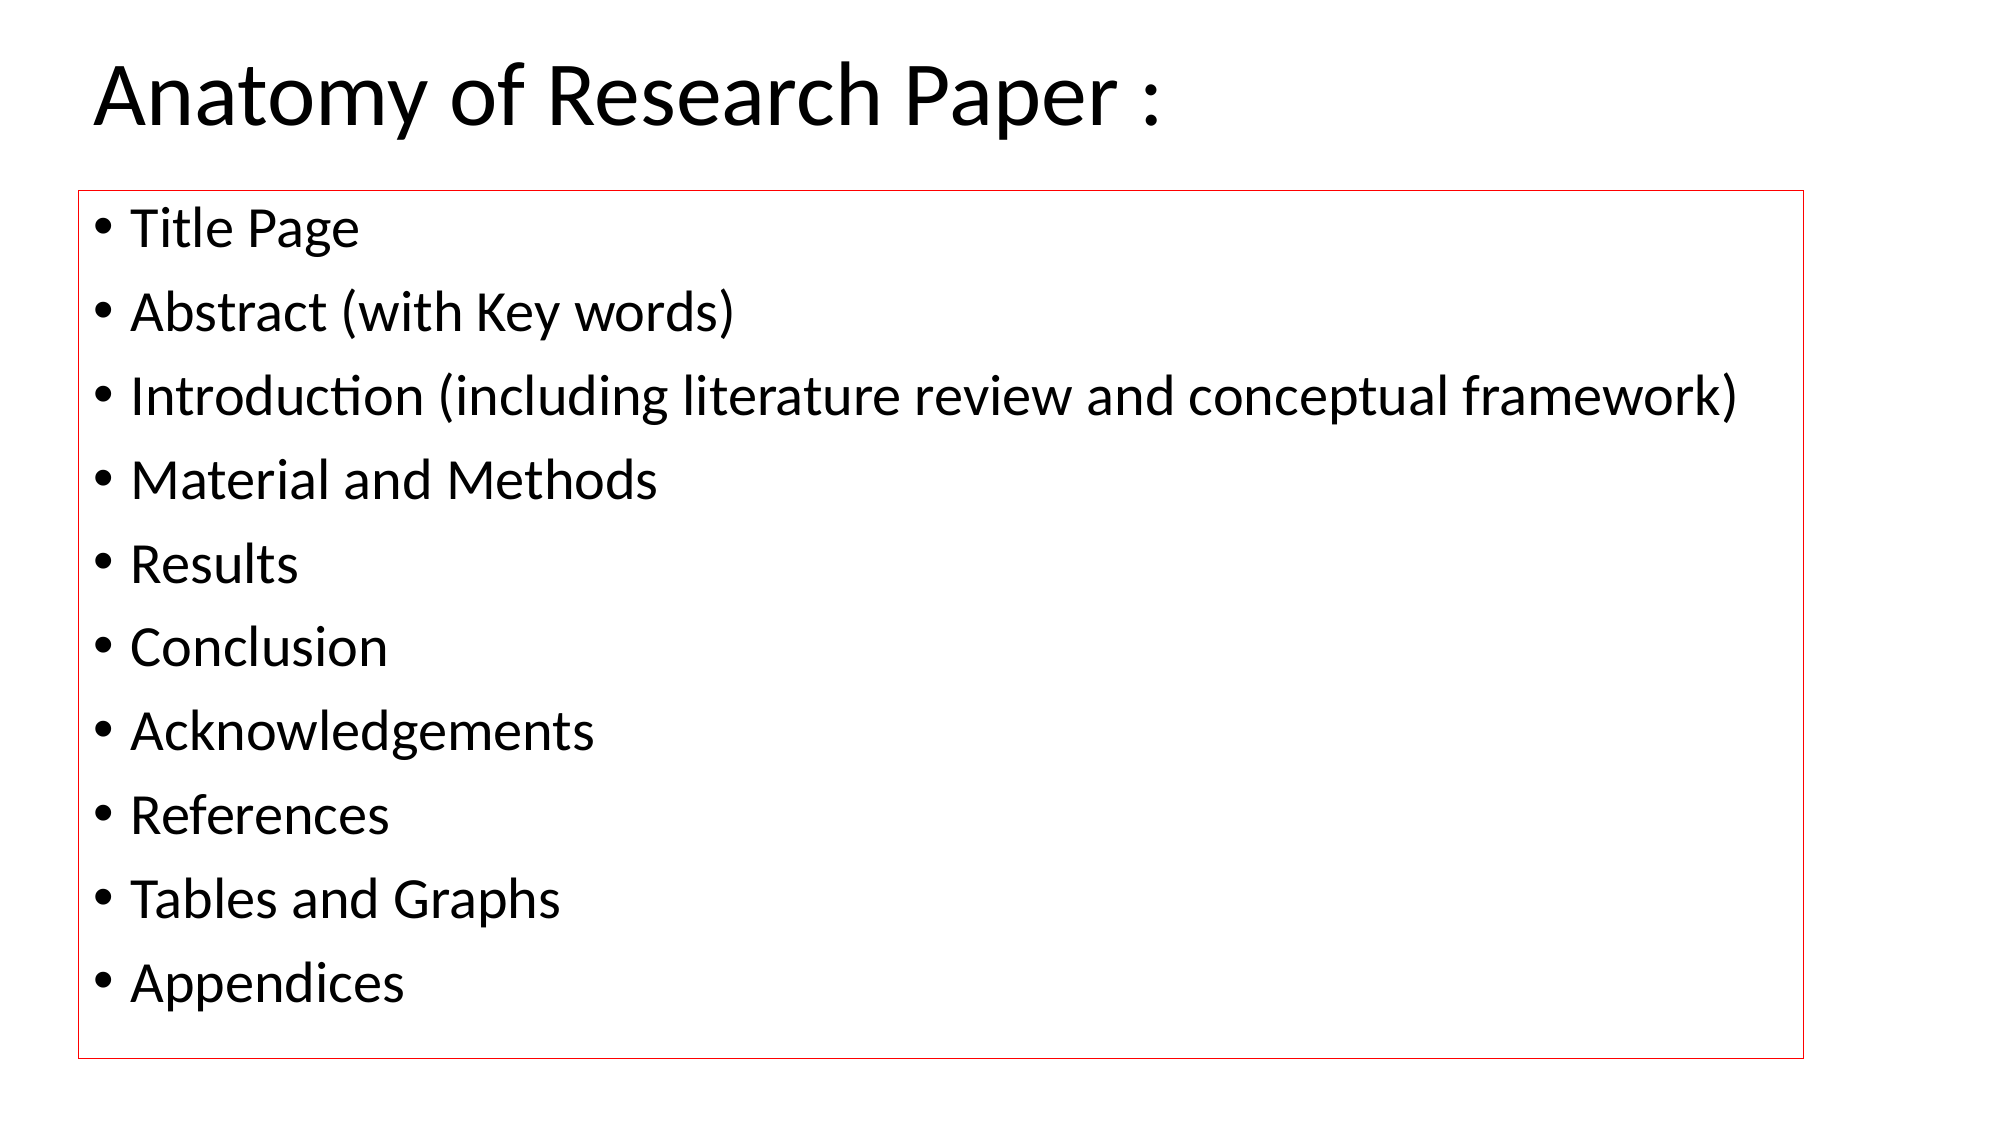

# Anatomy of Research Paper :
Title Page
Abstract (with Key words)
Introduction (including literature review and conceptual framework)
Material and Methods
Results
Conclusion
Acknowledgements
References
Tables and Graphs
Appendices